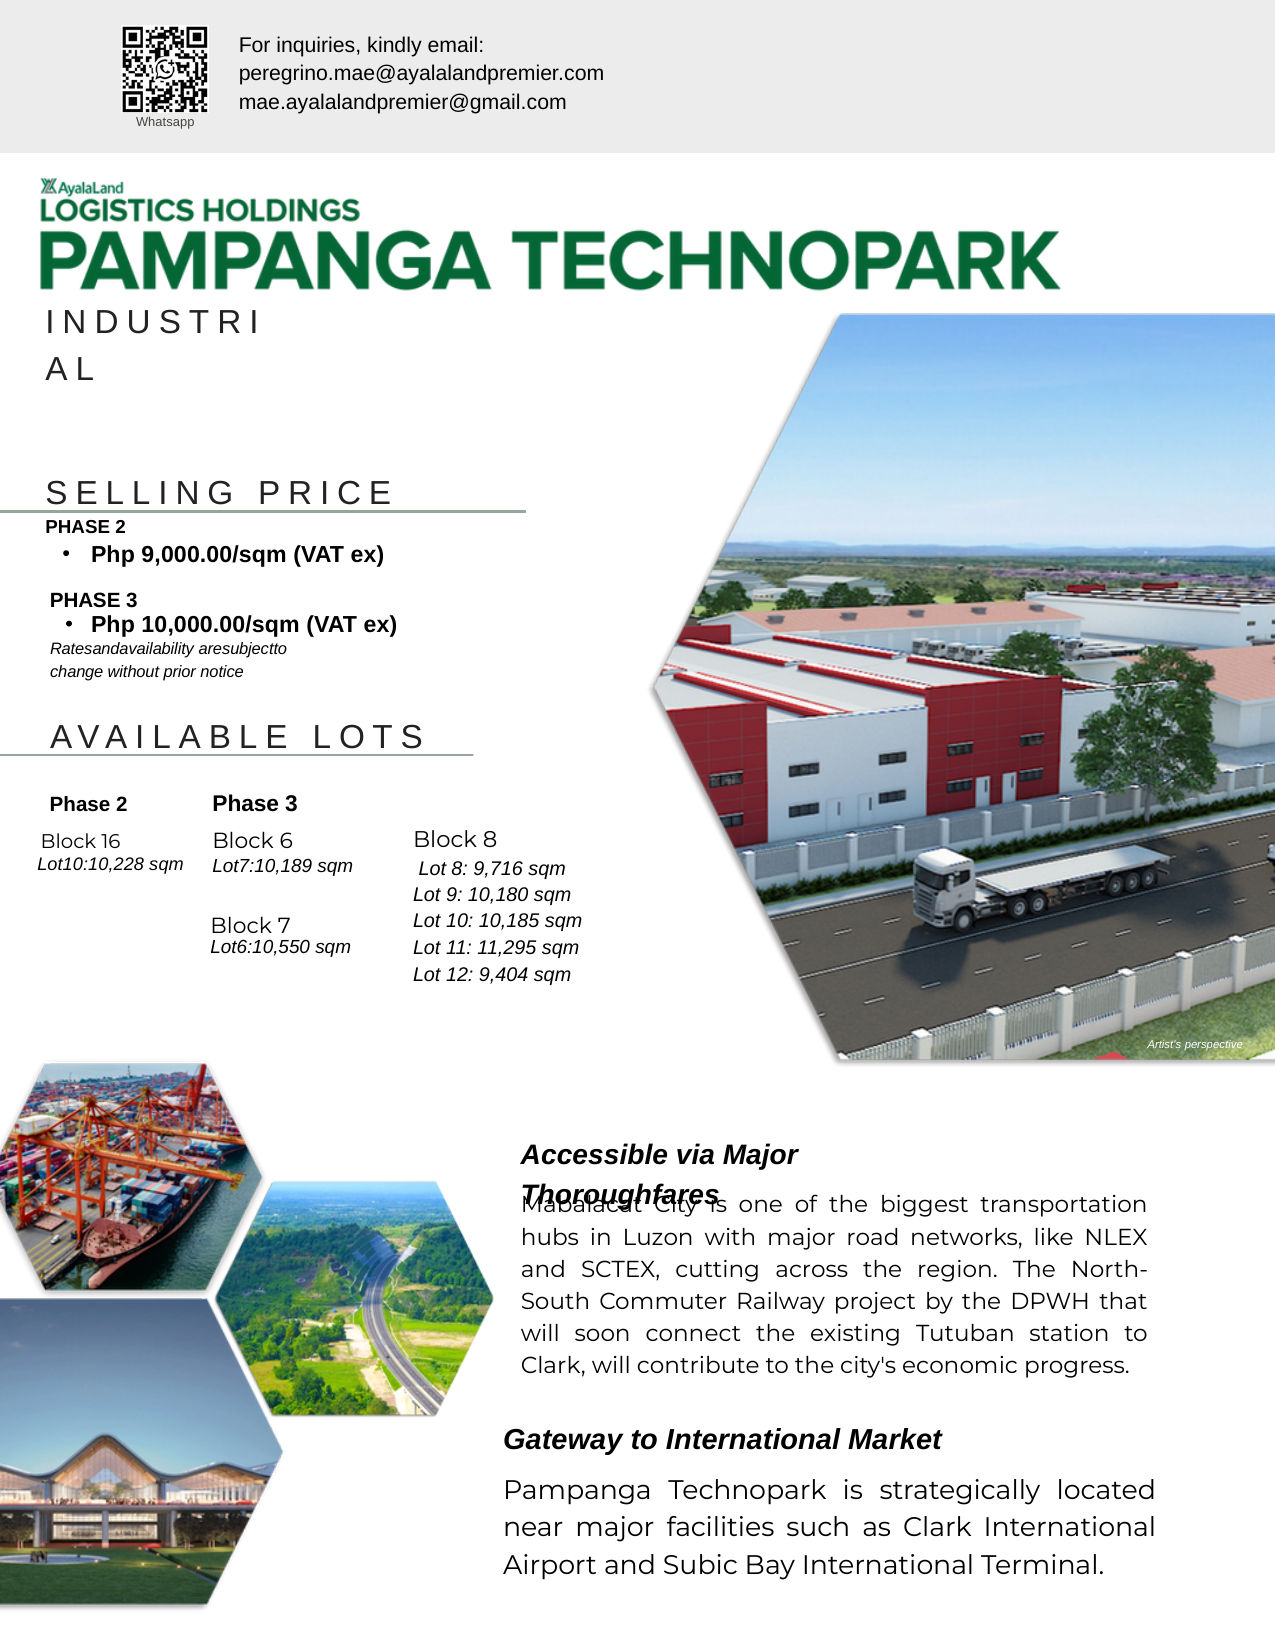

For inquiries, kindly email:
peregrino.mae@ayalalandpremier.com
mae.ayalalandpremier@gmail.com
Whatsapp

INDUSTRIAL

SELLING PRICE
PHASE 2

Php 9,000.00/sqm (VAT ex)

PHASE 3
Php 10,000.00/sqm (VAT ex)

Ratesandavailability aresubjectto
change without prior notice

AVAILABLE LOTS

Phase 3
Phase 2
Block 8
 Lot 8: 9,716 sqm  Lot 9: 10,180 sqm  Lot 10: 10,185 sqm  Lot 11: 11,295 sqm  Lot 12: 9,404 sqm
Block 6
Block 16

Lot10:10,228 sqm
Lot7:10,189 sqm

Block 7
Lot6:10,550 sqm
Artist's perspective

Accessible via Major Thoroughfares

Mabalacat City is one of the biggest transportation hubs in Luzon with major road networks, like NLEX and SCTEX, cutting across the region. The North-South Commuter Railway project by the DPWH that will soon connect the existing Tutuban station to Clark, will contribute to the city's economic progress.

Gateway to International Market
Pampanga Technopark is strategically located near major facilities such as Clark International Airport and Subic Bay International Terminal.